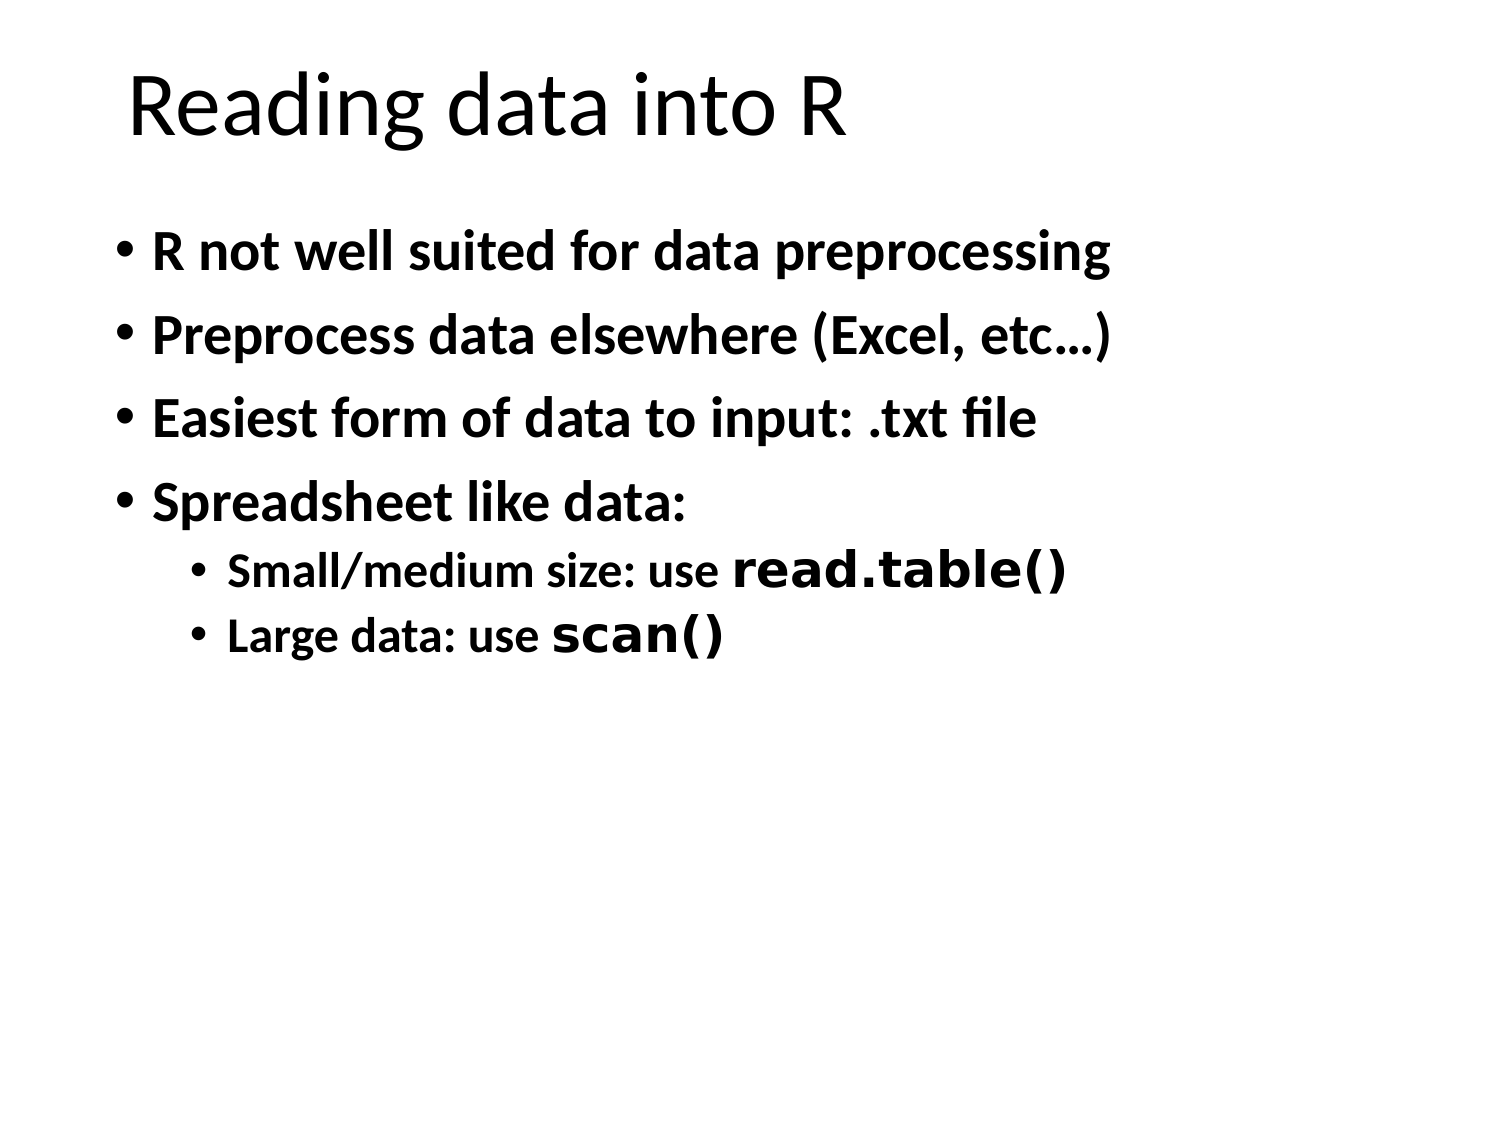

# Reading data into R
R not well suited for data preprocessing
Preprocess data elsewhere (Excel, etc…)
Easiest form of data to input: .txt file
Spreadsheet like data:
Small/medium size: use read.table()
Large data: use scan()